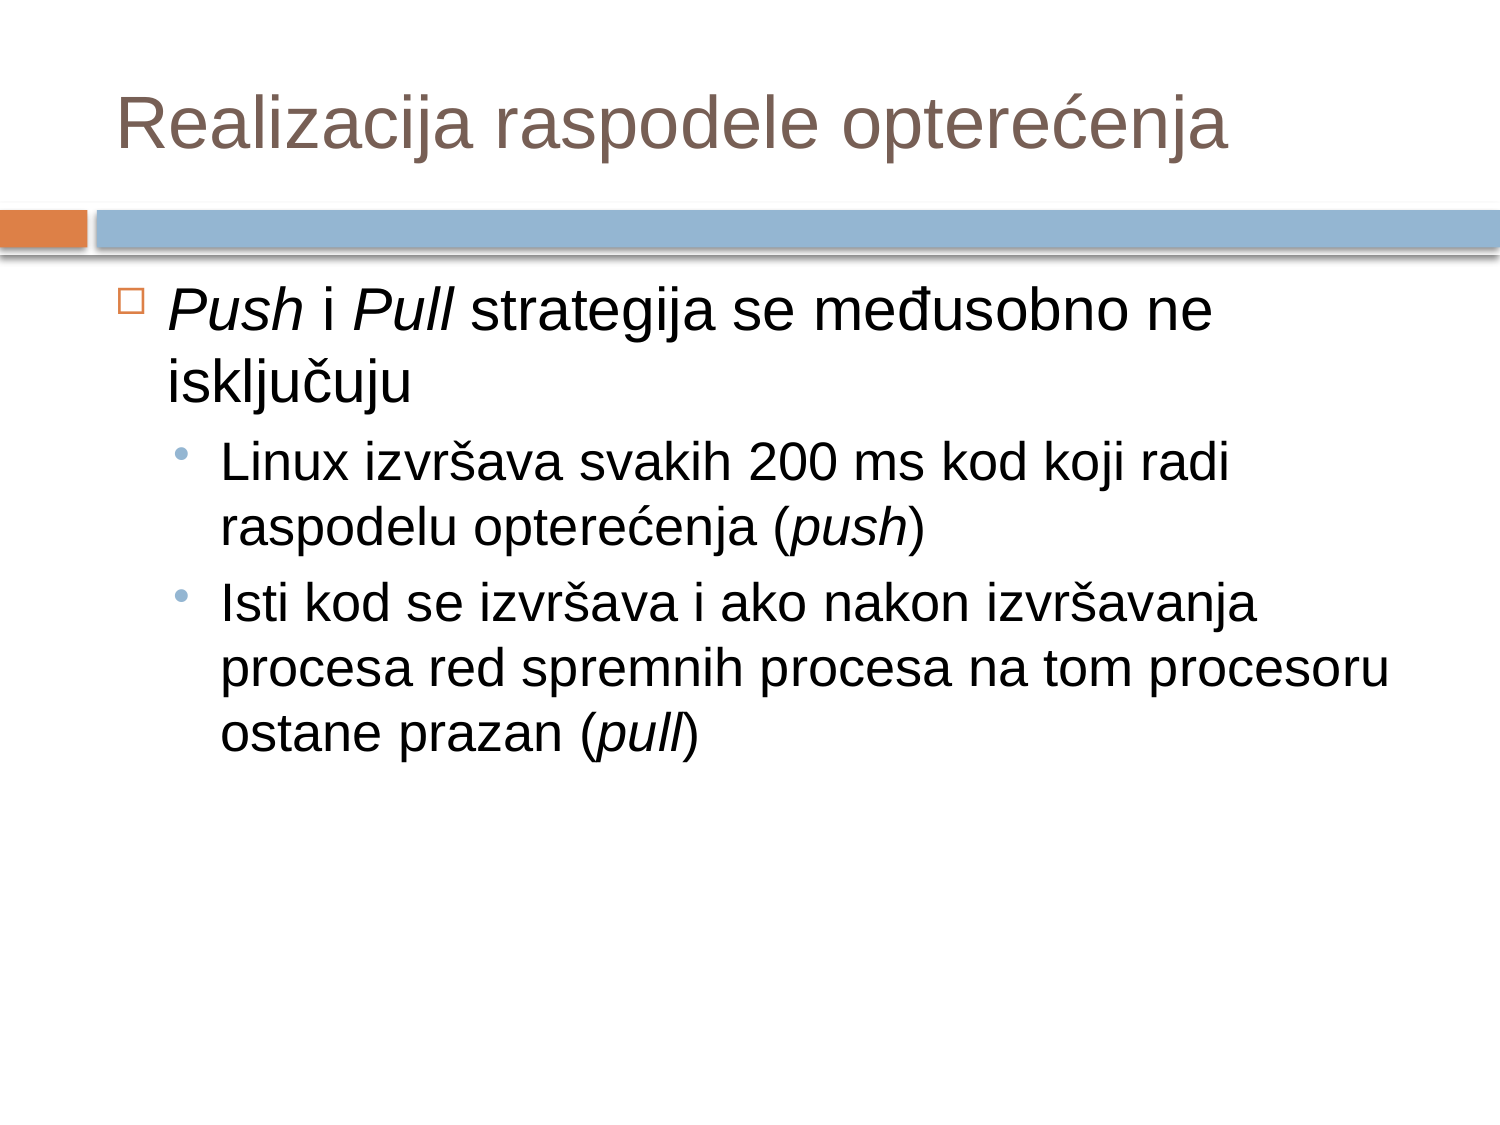

# Realizacija raspodele opterećenja
Push i Pull strategija se međusobno ne isključuju
Linux izvršava svakih 200 ms kod koji radi raspodelu opterećenja (push)
Isti kod se izvršava i ako nakon izvršavanja procesa red spremnih procesa na tom procesoru ostane prazan (pull)